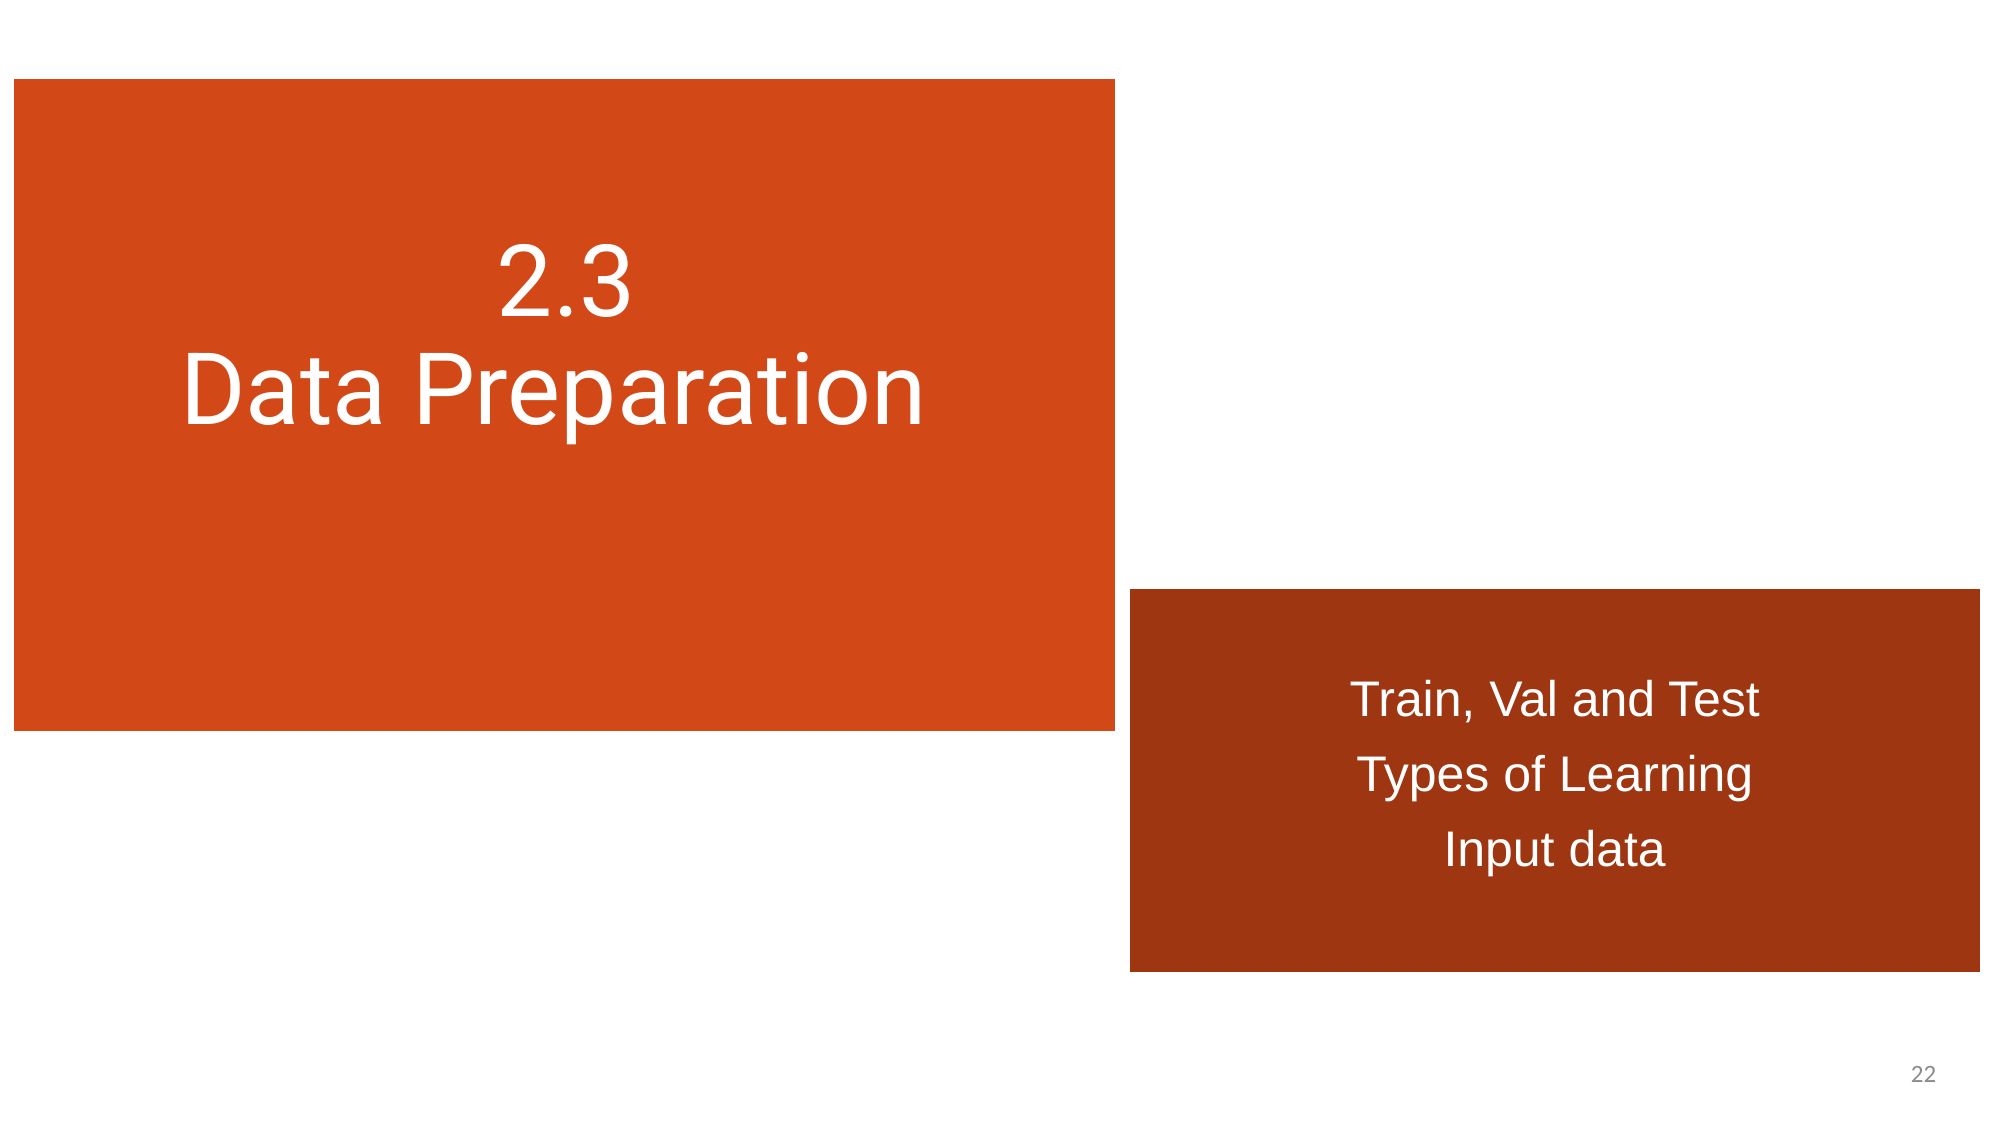

# 2.3 Data Preparation
Train, Val and Test
Types of Learning
Input data
22